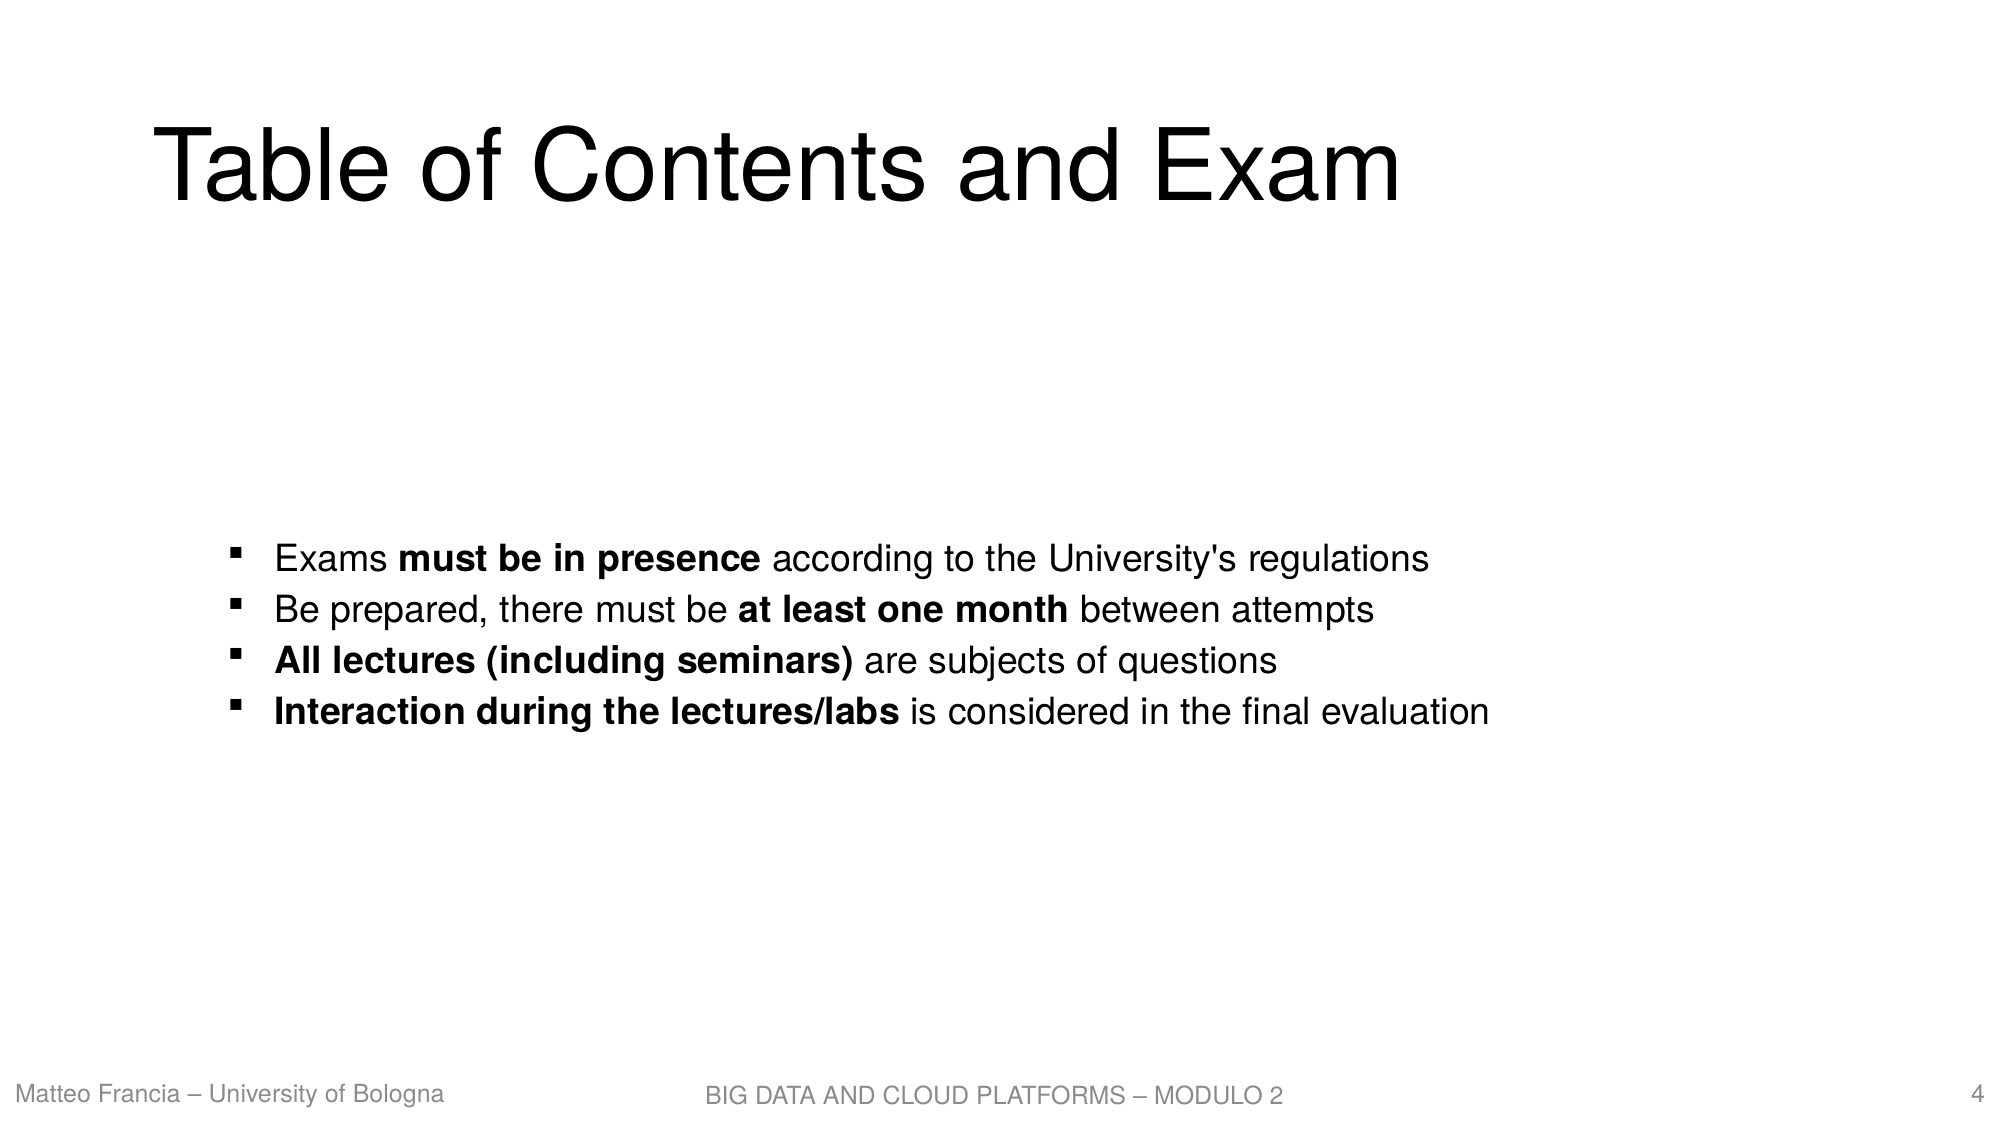

# Table of Contents and Exam
Exams must be in presence according to the University's regulations
Be prepared, there must be at least one month between attempts
All lectures (including seminars) are subjects of questions
Interaction during the lectures/labs is considered in the final evaluation

4
Matteo Francia – University of Bologna